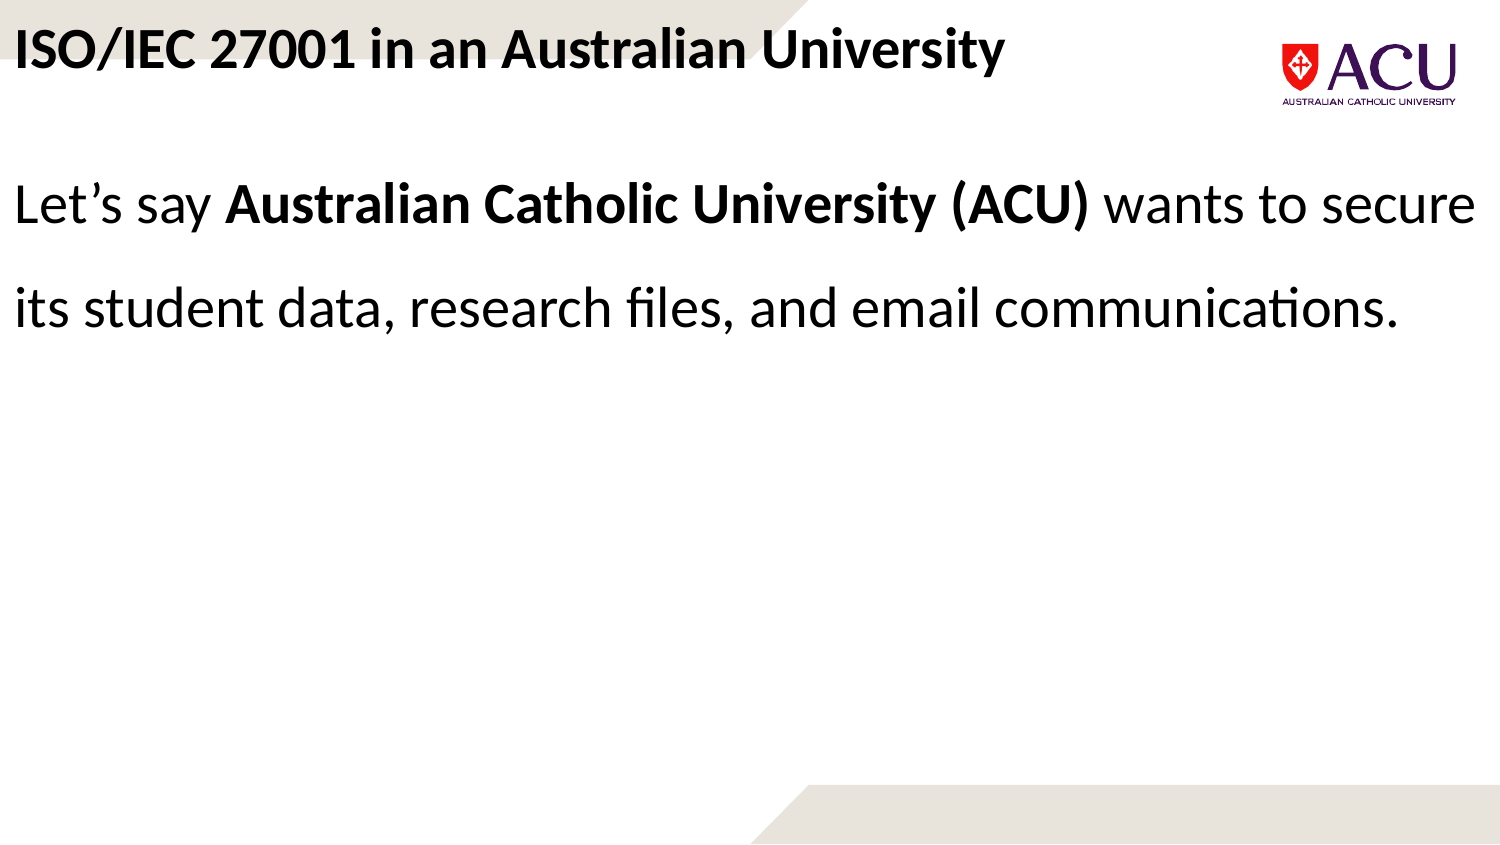

ISO/IEC 27001 in an Australian University
Let’s say Australian Catholic University (ACU) wants to secure its student data, research files, and email communications.